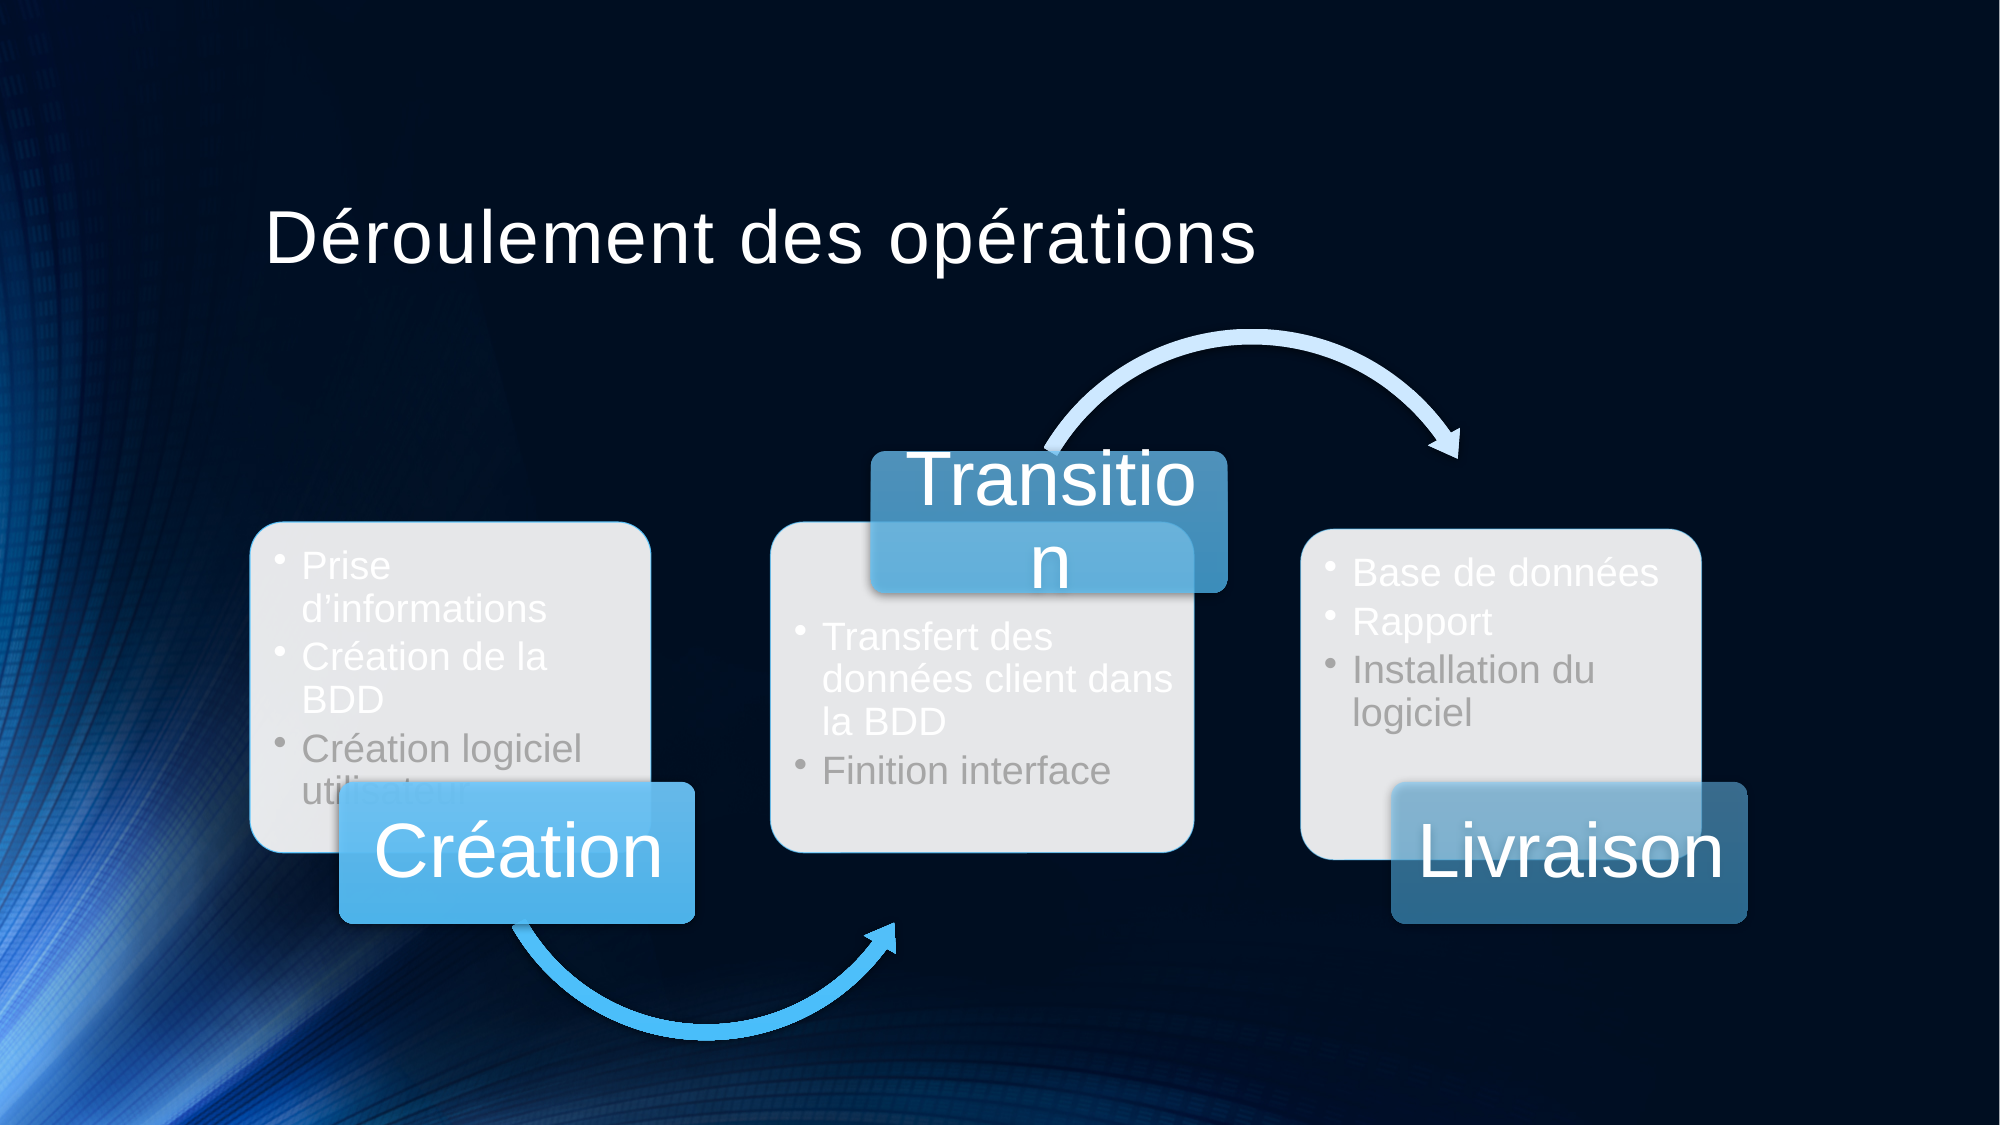

# Déroulement des opérations
Prise d’informations
Création de la BDD
Création logiciel utilisateur
Création
Transfert des données client dans la BDD
Finition interface
Transition
Base de données
Rapport
Installation du logiciel
Livraison